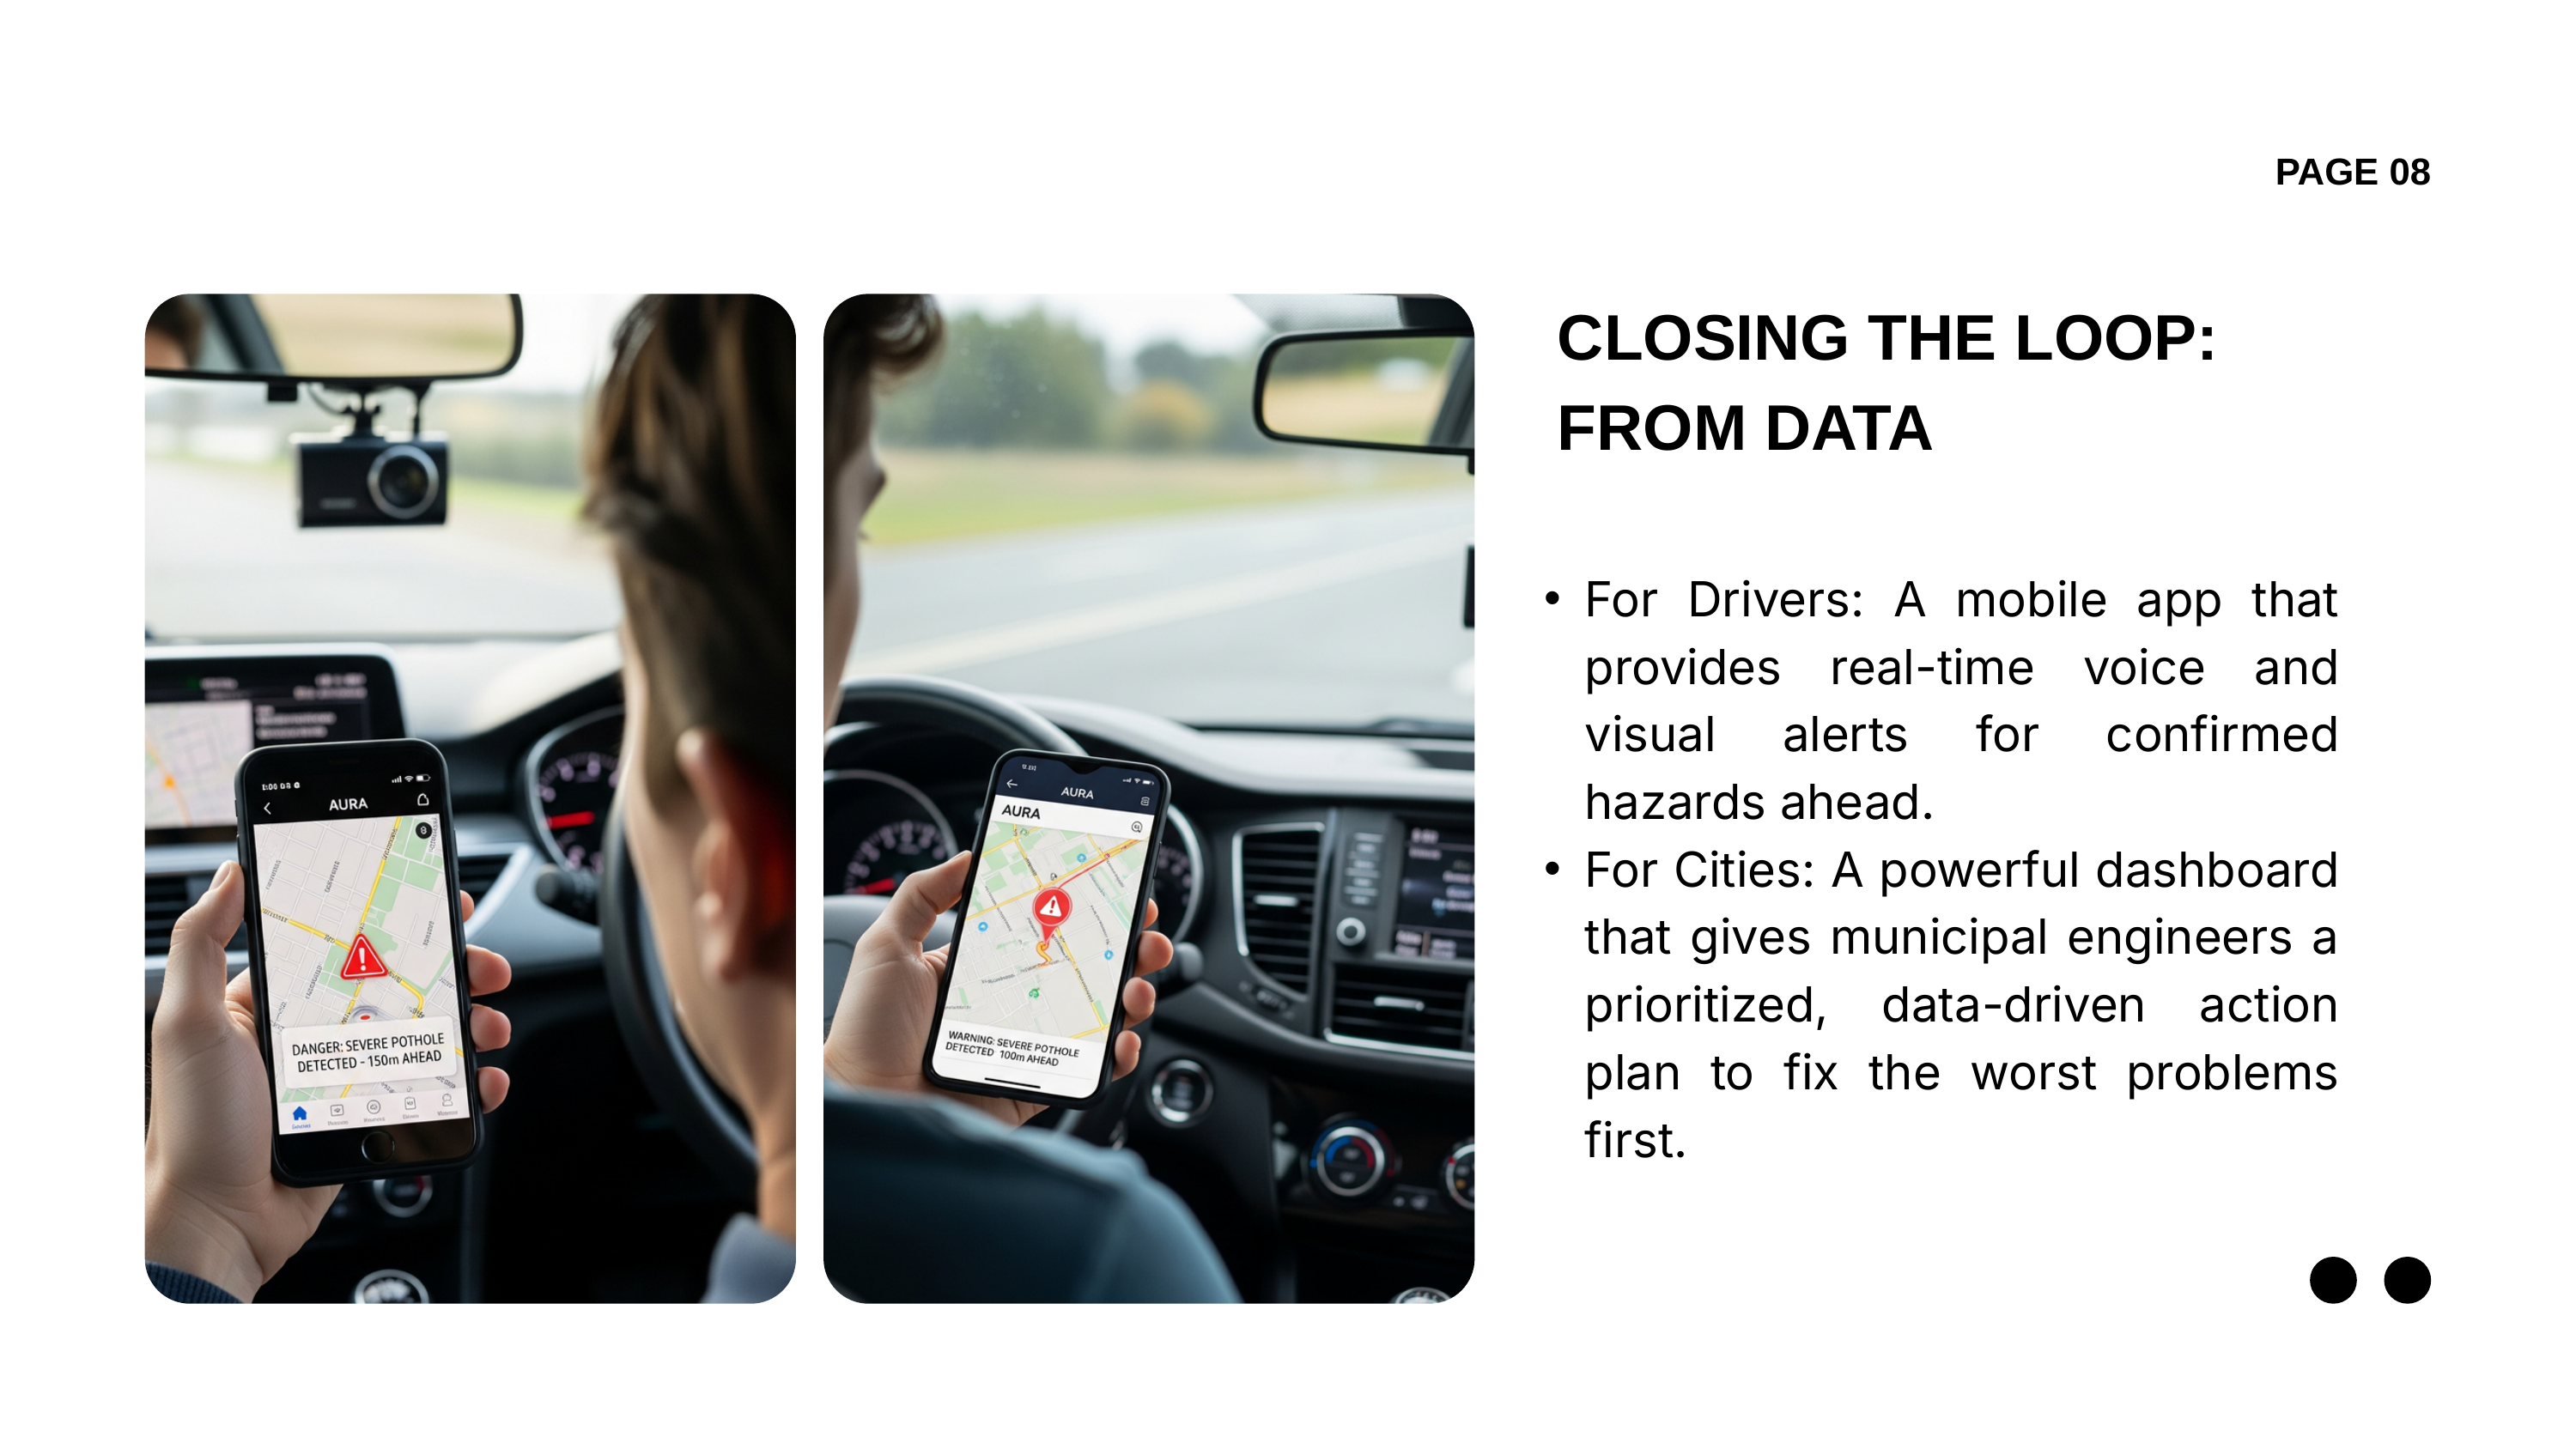

PAGE 08
CLOSING THE LOOP: FROM DATA

For Drivers: A mobile app that provides real-time voice and visual alerts for confirmed hazards ahead.
For Cities: A powerful dashboard that gives municipal engineers a prioritized, data-driven action plan to fix the worst problems first.